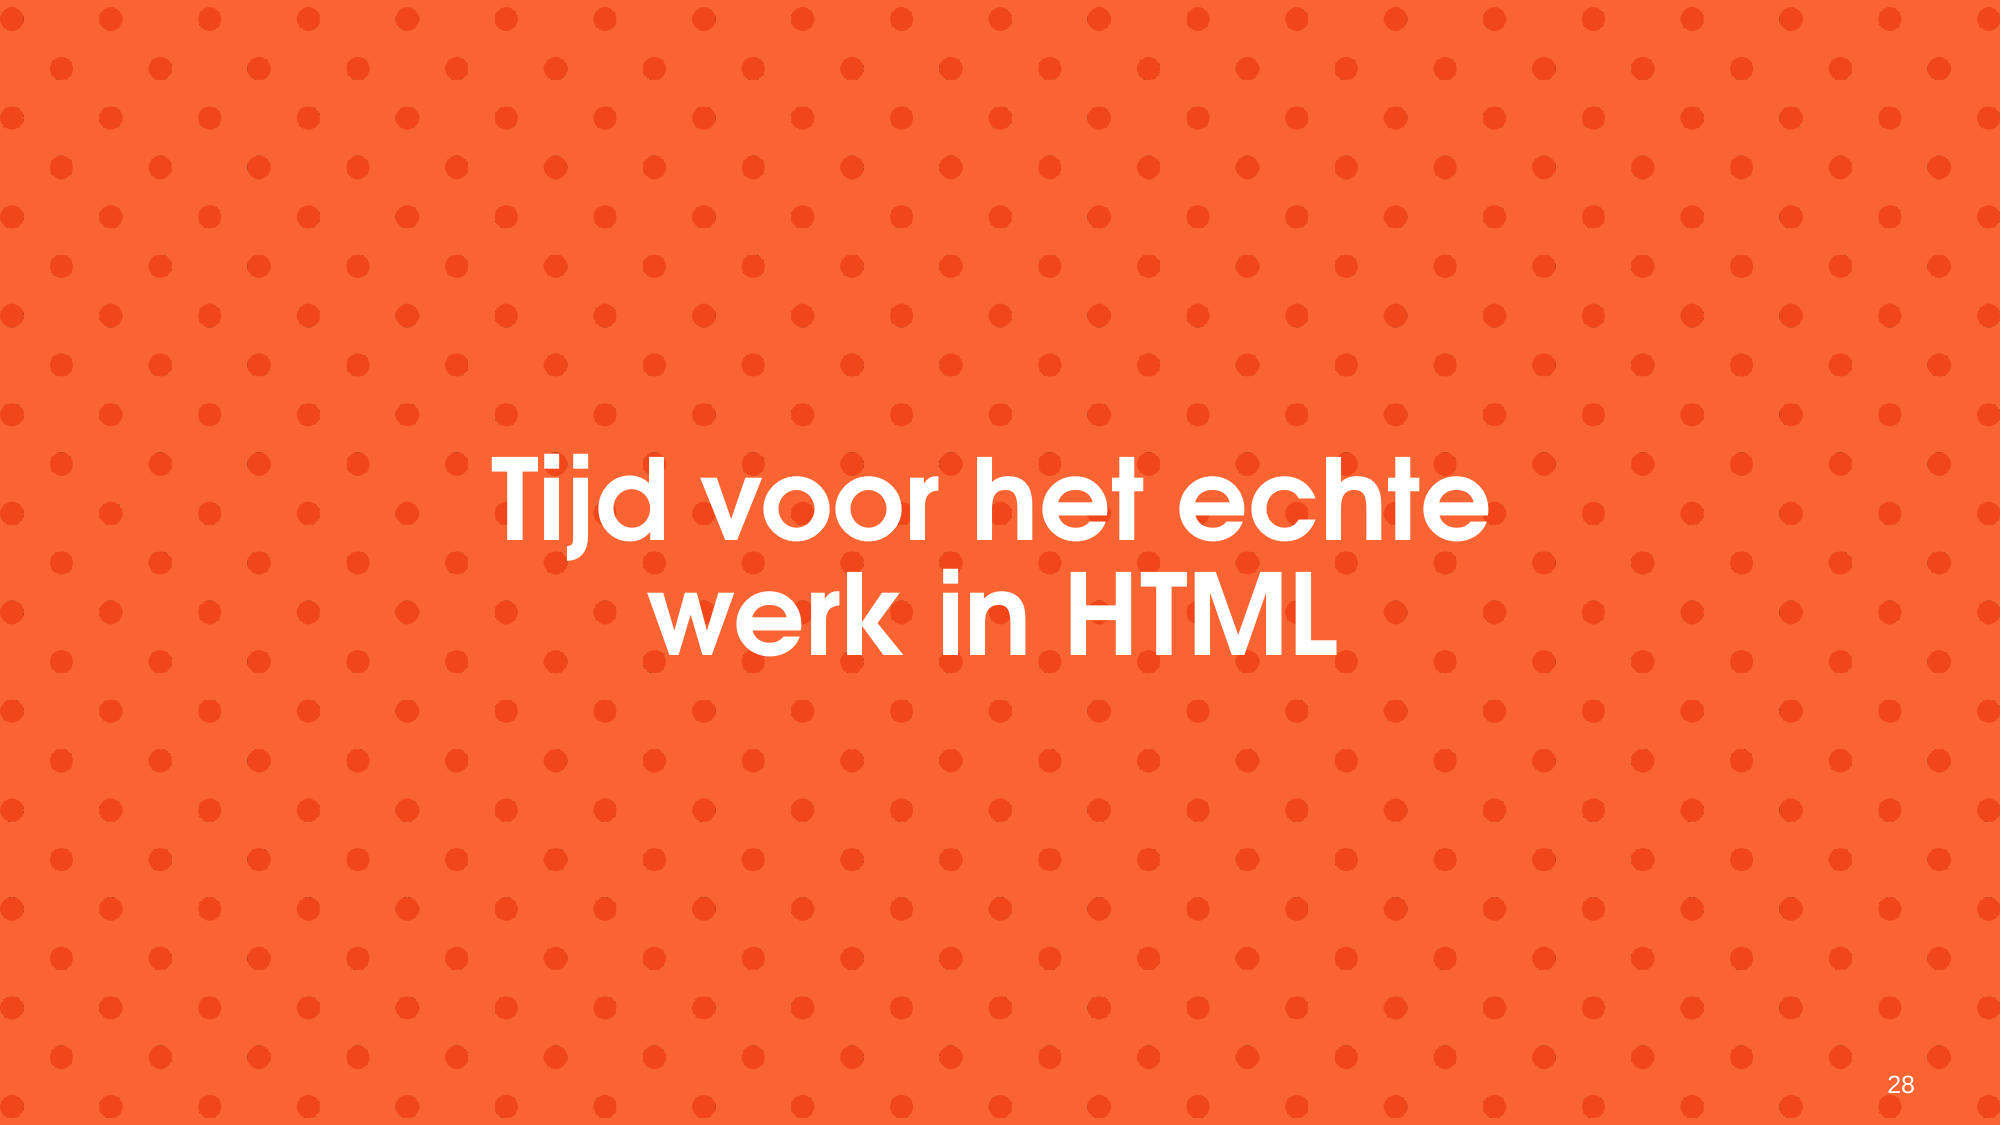

# Tijd voor het echte werk in HTML
28